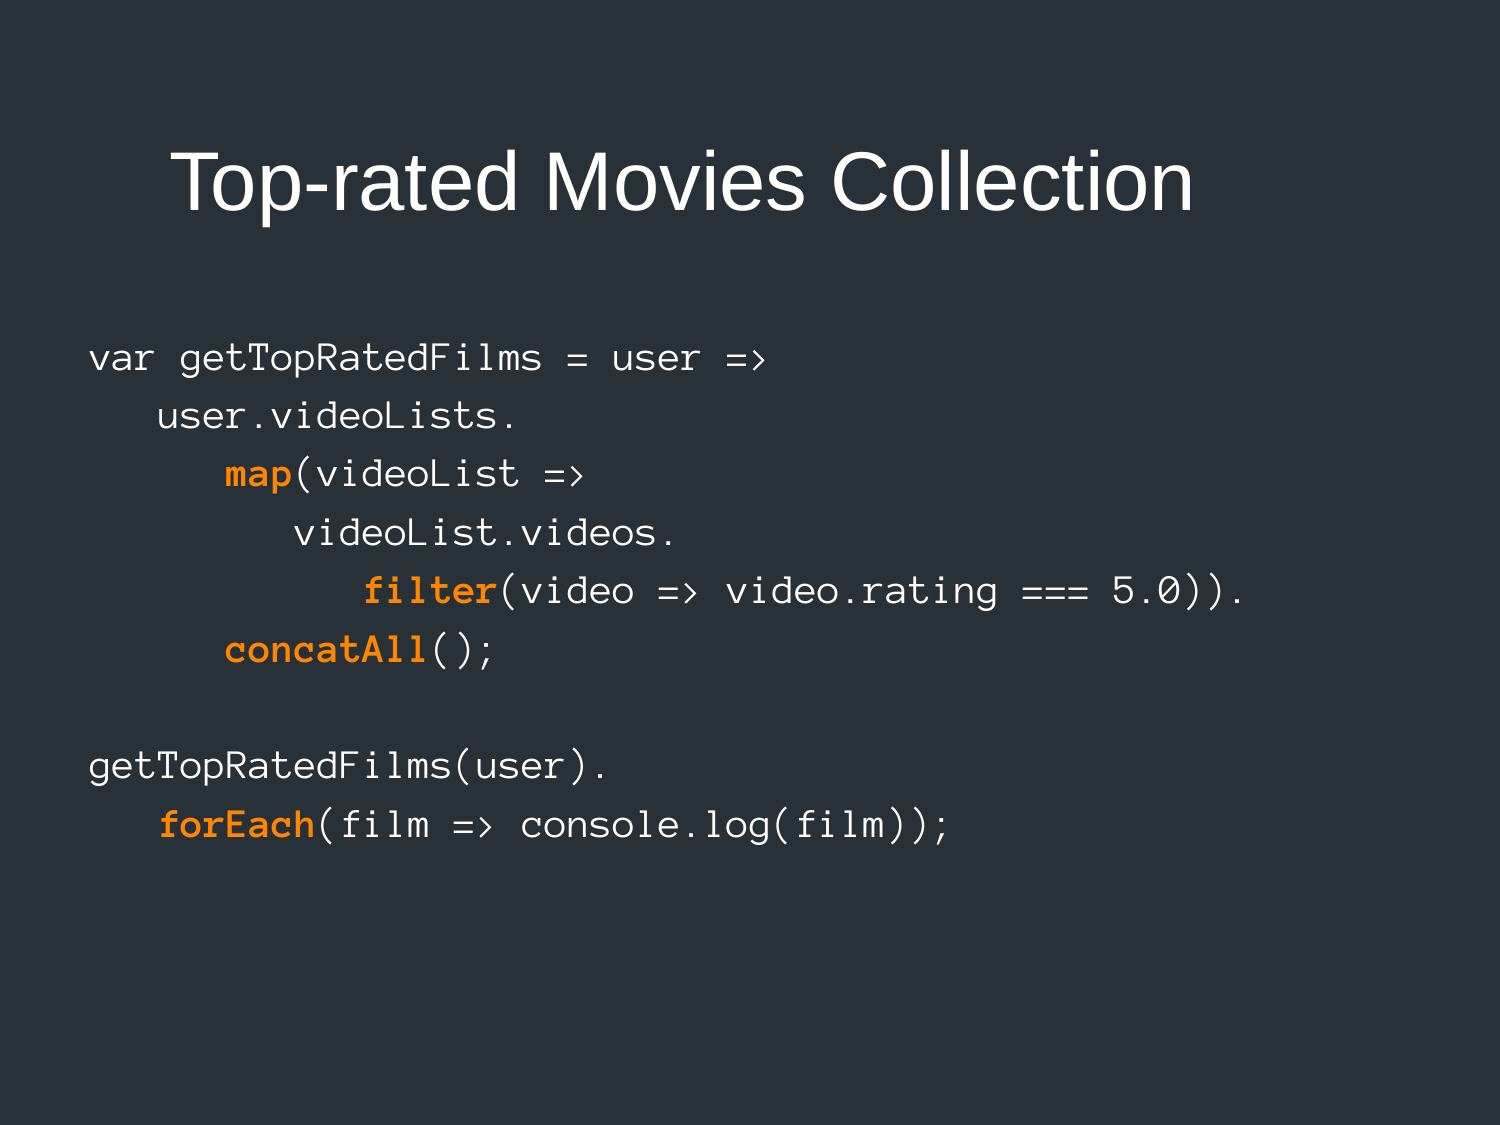

# Top-rated Movies Collection

var getTopRatedFilms = user =>
   user.videoLists.
      map(videoList =>
         videoList.videos.
            filter(video => video.rating === 5.0)).
      concatAll();

getTopRatedFilms(user).
   forEach(film => console.log(film));